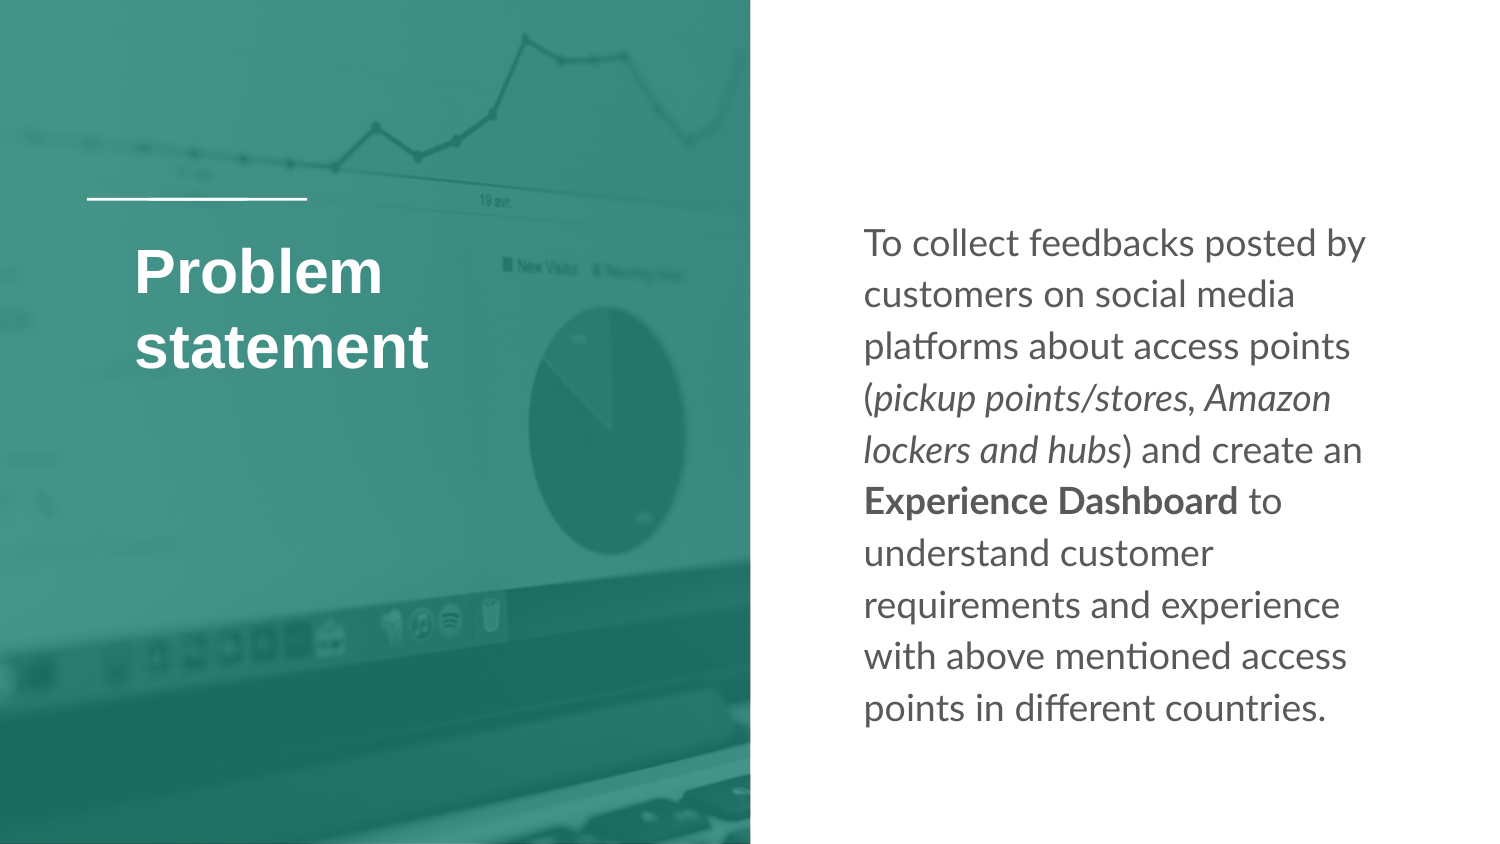

To collect feedbacks posted by customers on social media platforms about access points (pickup points/stores, Amazon lockers and hubs) and create an Experience Dashboard to understand customer requirements and experience with above mentioned access points in different countries.

# Problem statement